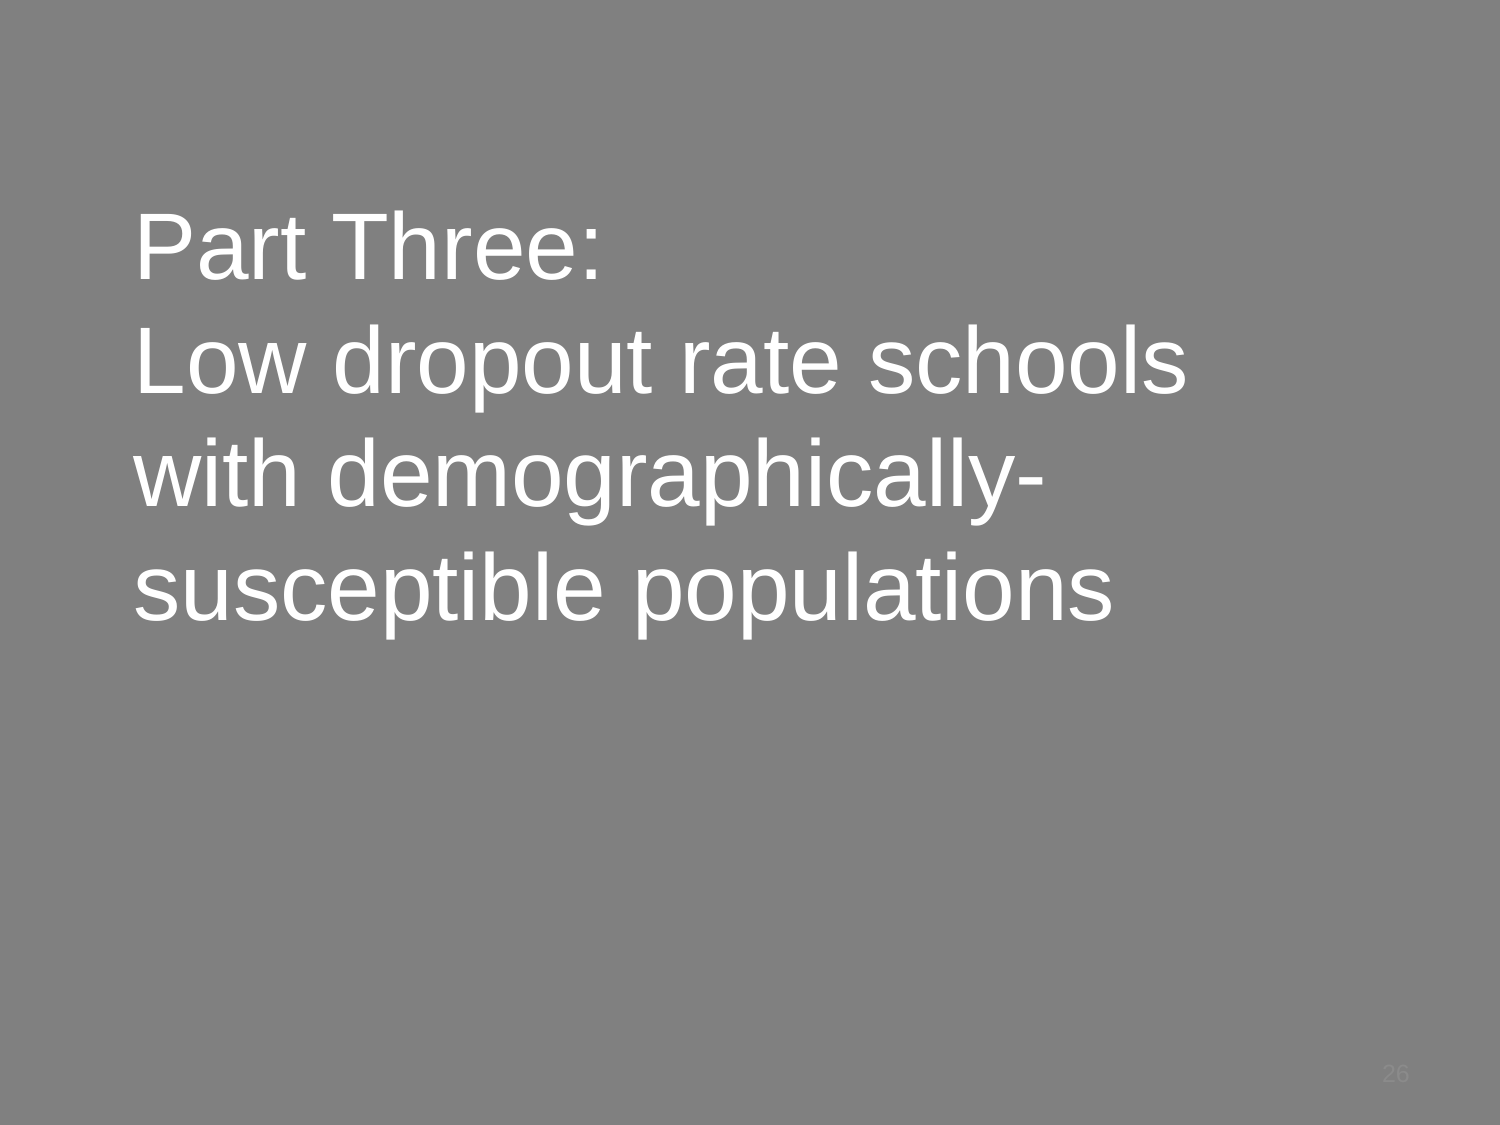

# Part Three: Low dropout rate schools with demographically-susceptible populations
26